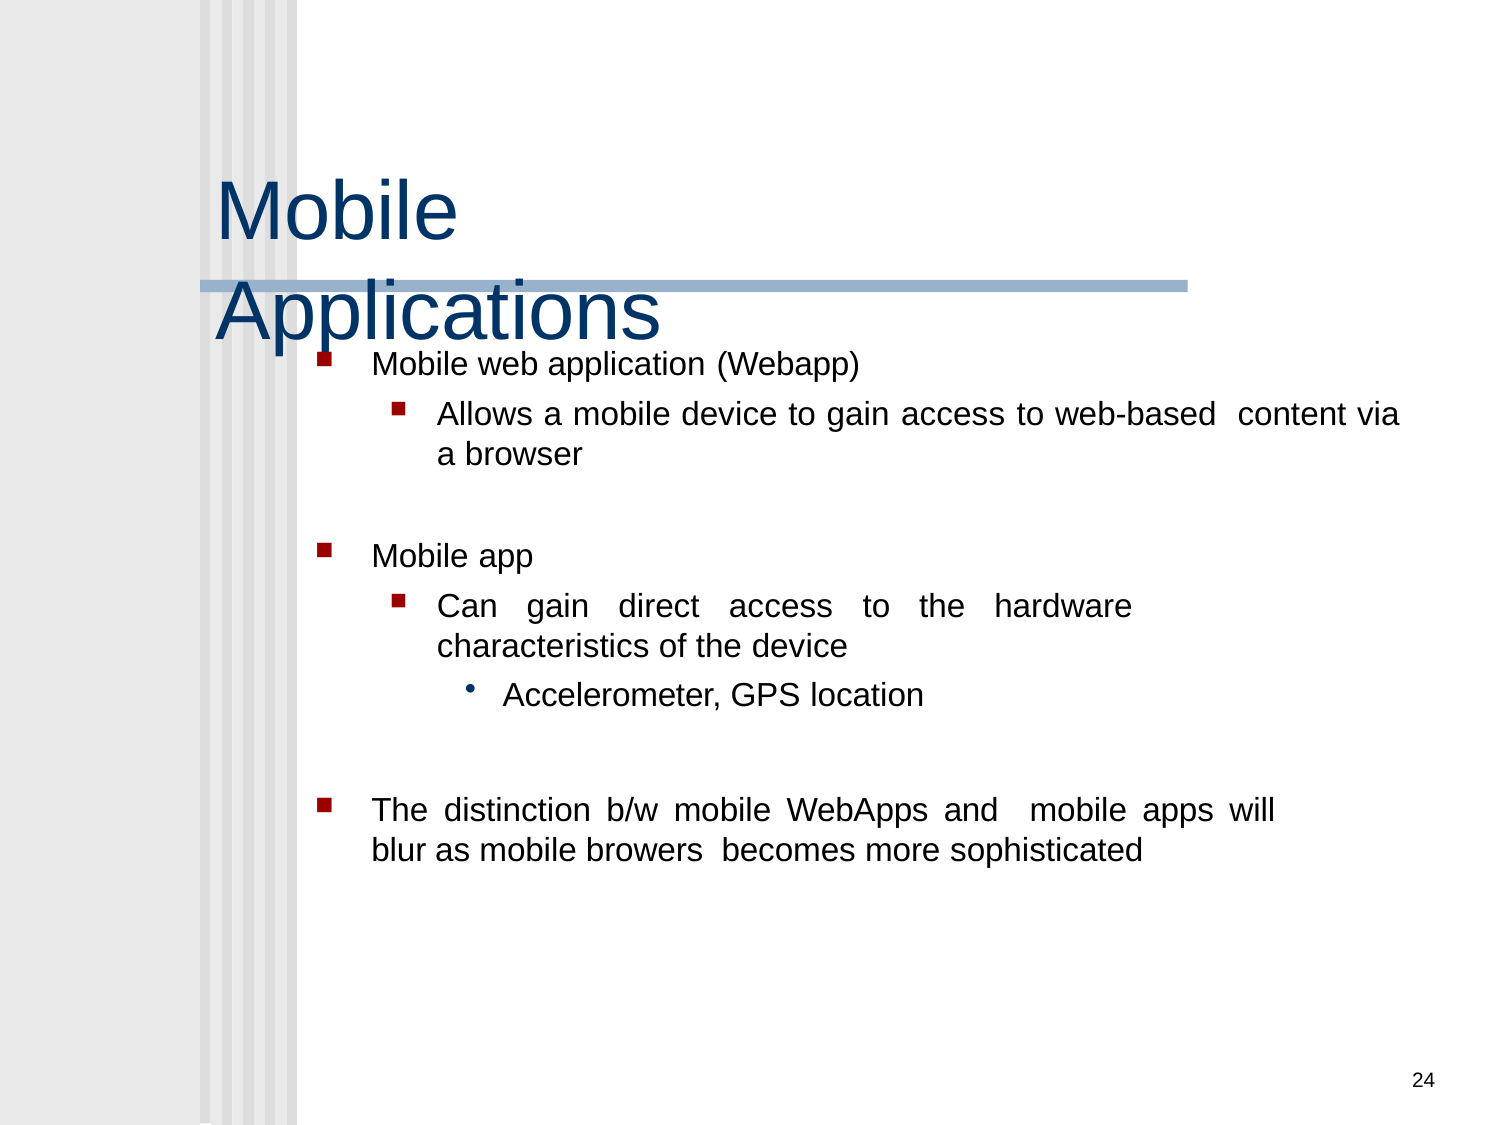

# Mobile Applications
Mobile web application (Webapp)
Allows a mobile device to gain access to web-based  content via a browser

Mobile app
Can gain direct access to the hardware  characteristics of the device
Accelerometer, GPS location

The distinction b/w mobile WebApps and  mobile apps will blur as mobile browers  becomes more sophisticated
24